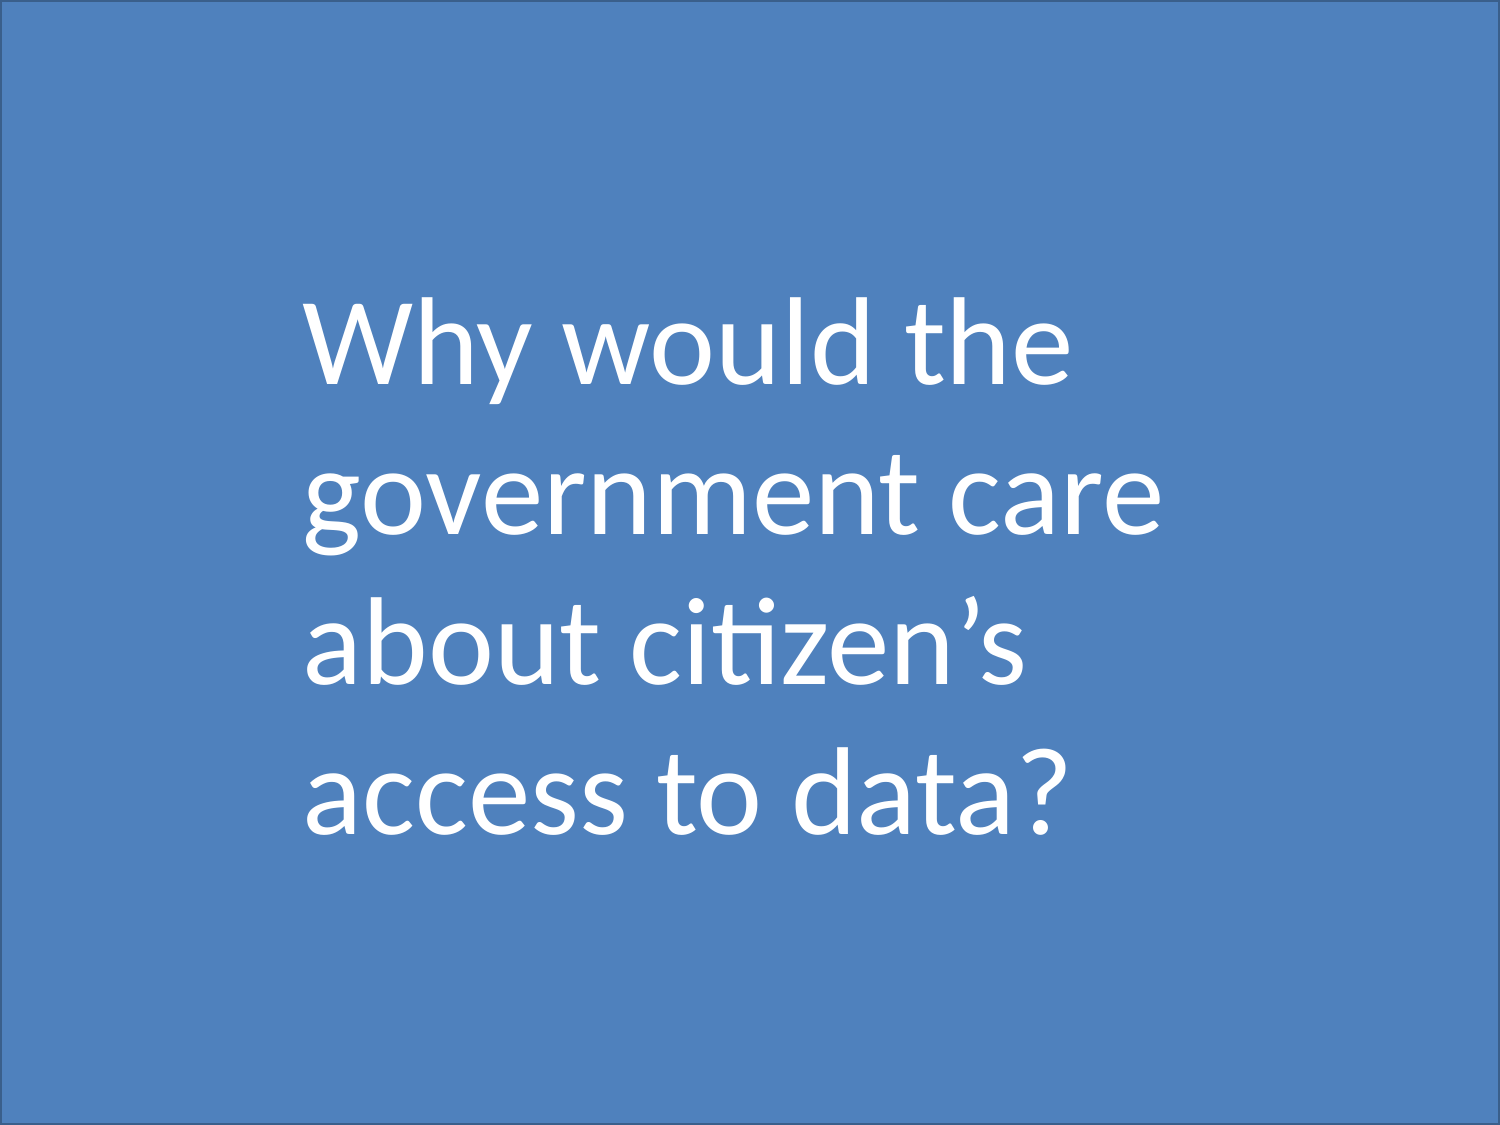

Why would the government care about citizen’s access to data?